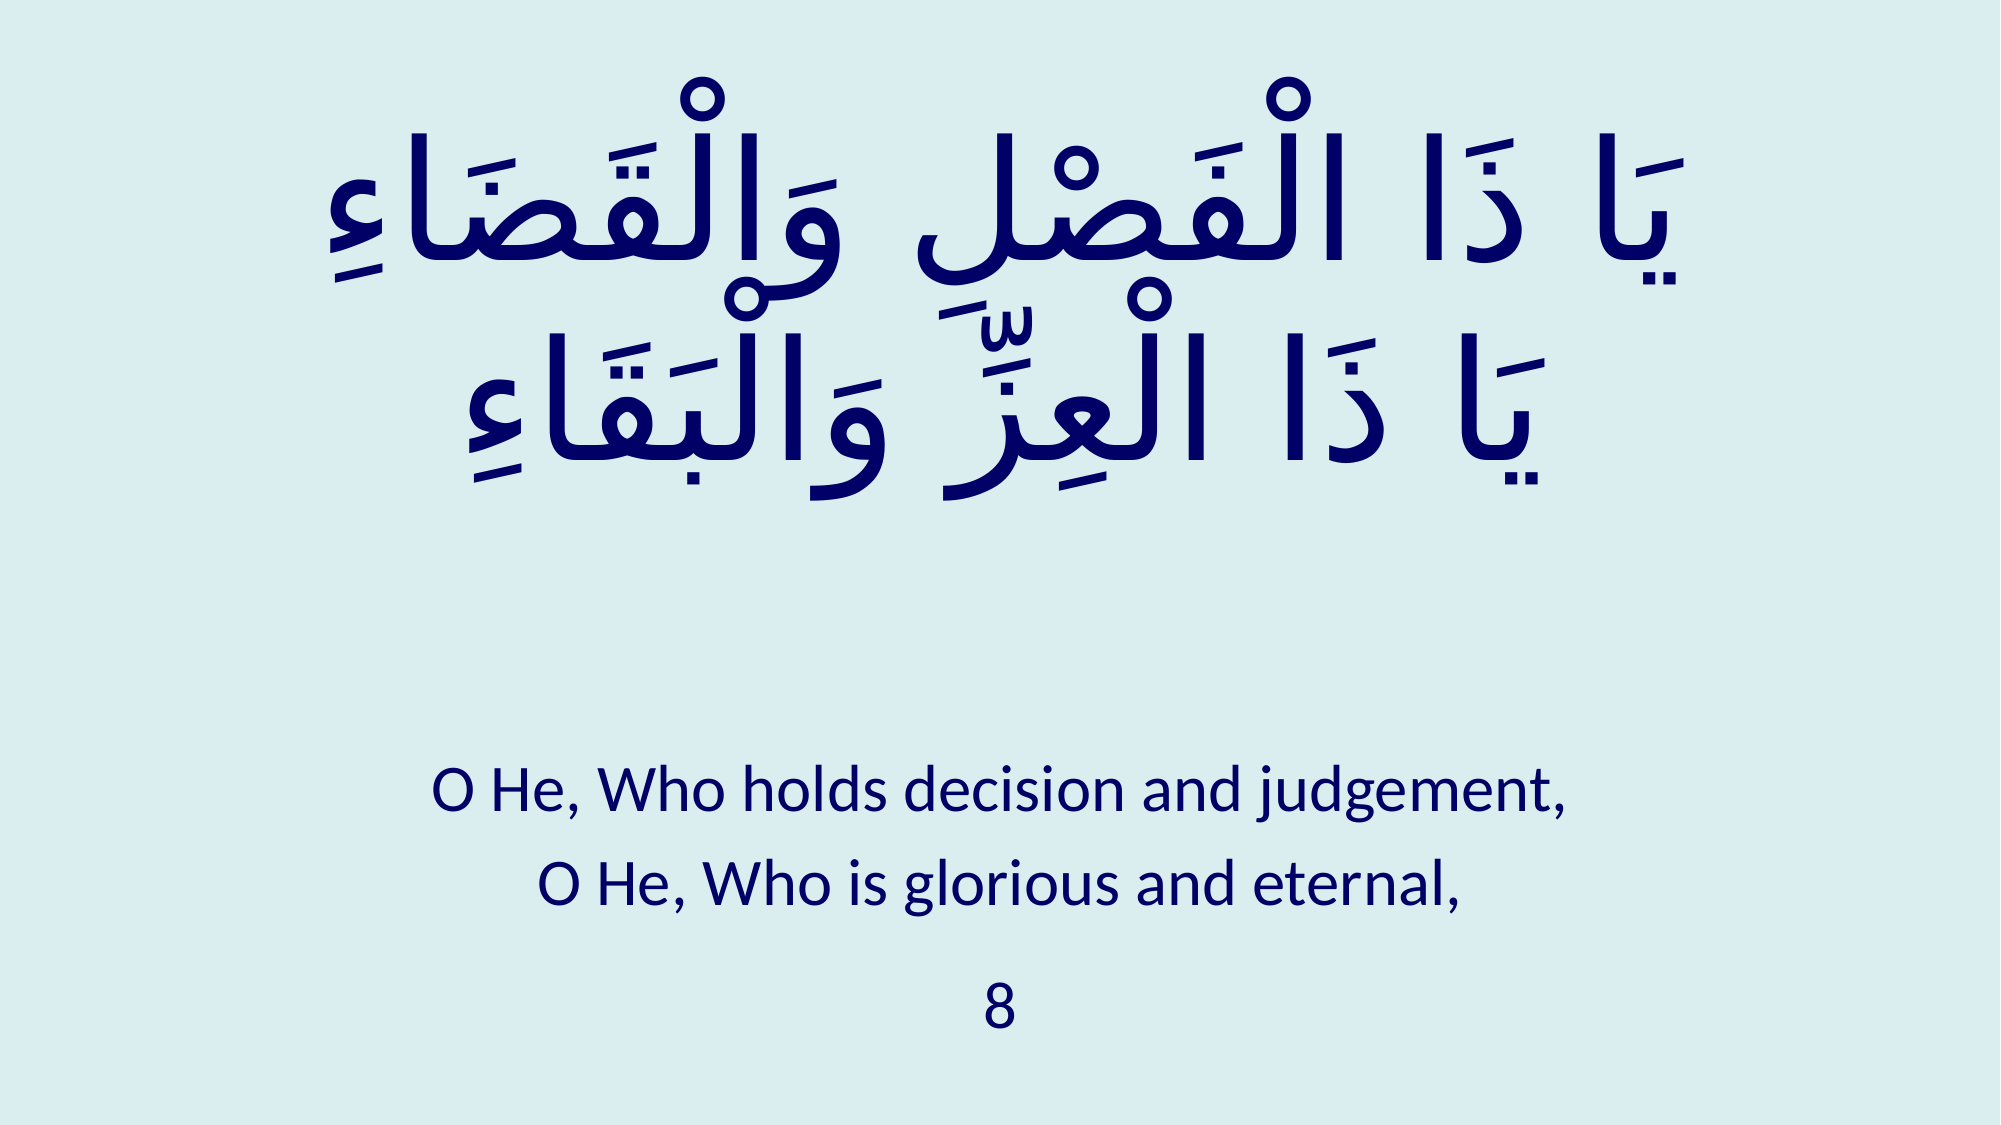

# يَا ذَا الْفَصْلِ وَالْقَضَاءِ يَا ذَا الْعِزِّ وَالْبَقَاءِ
O He, Who holds decision and judgement,
O He, Who is glorious and eternal,
8